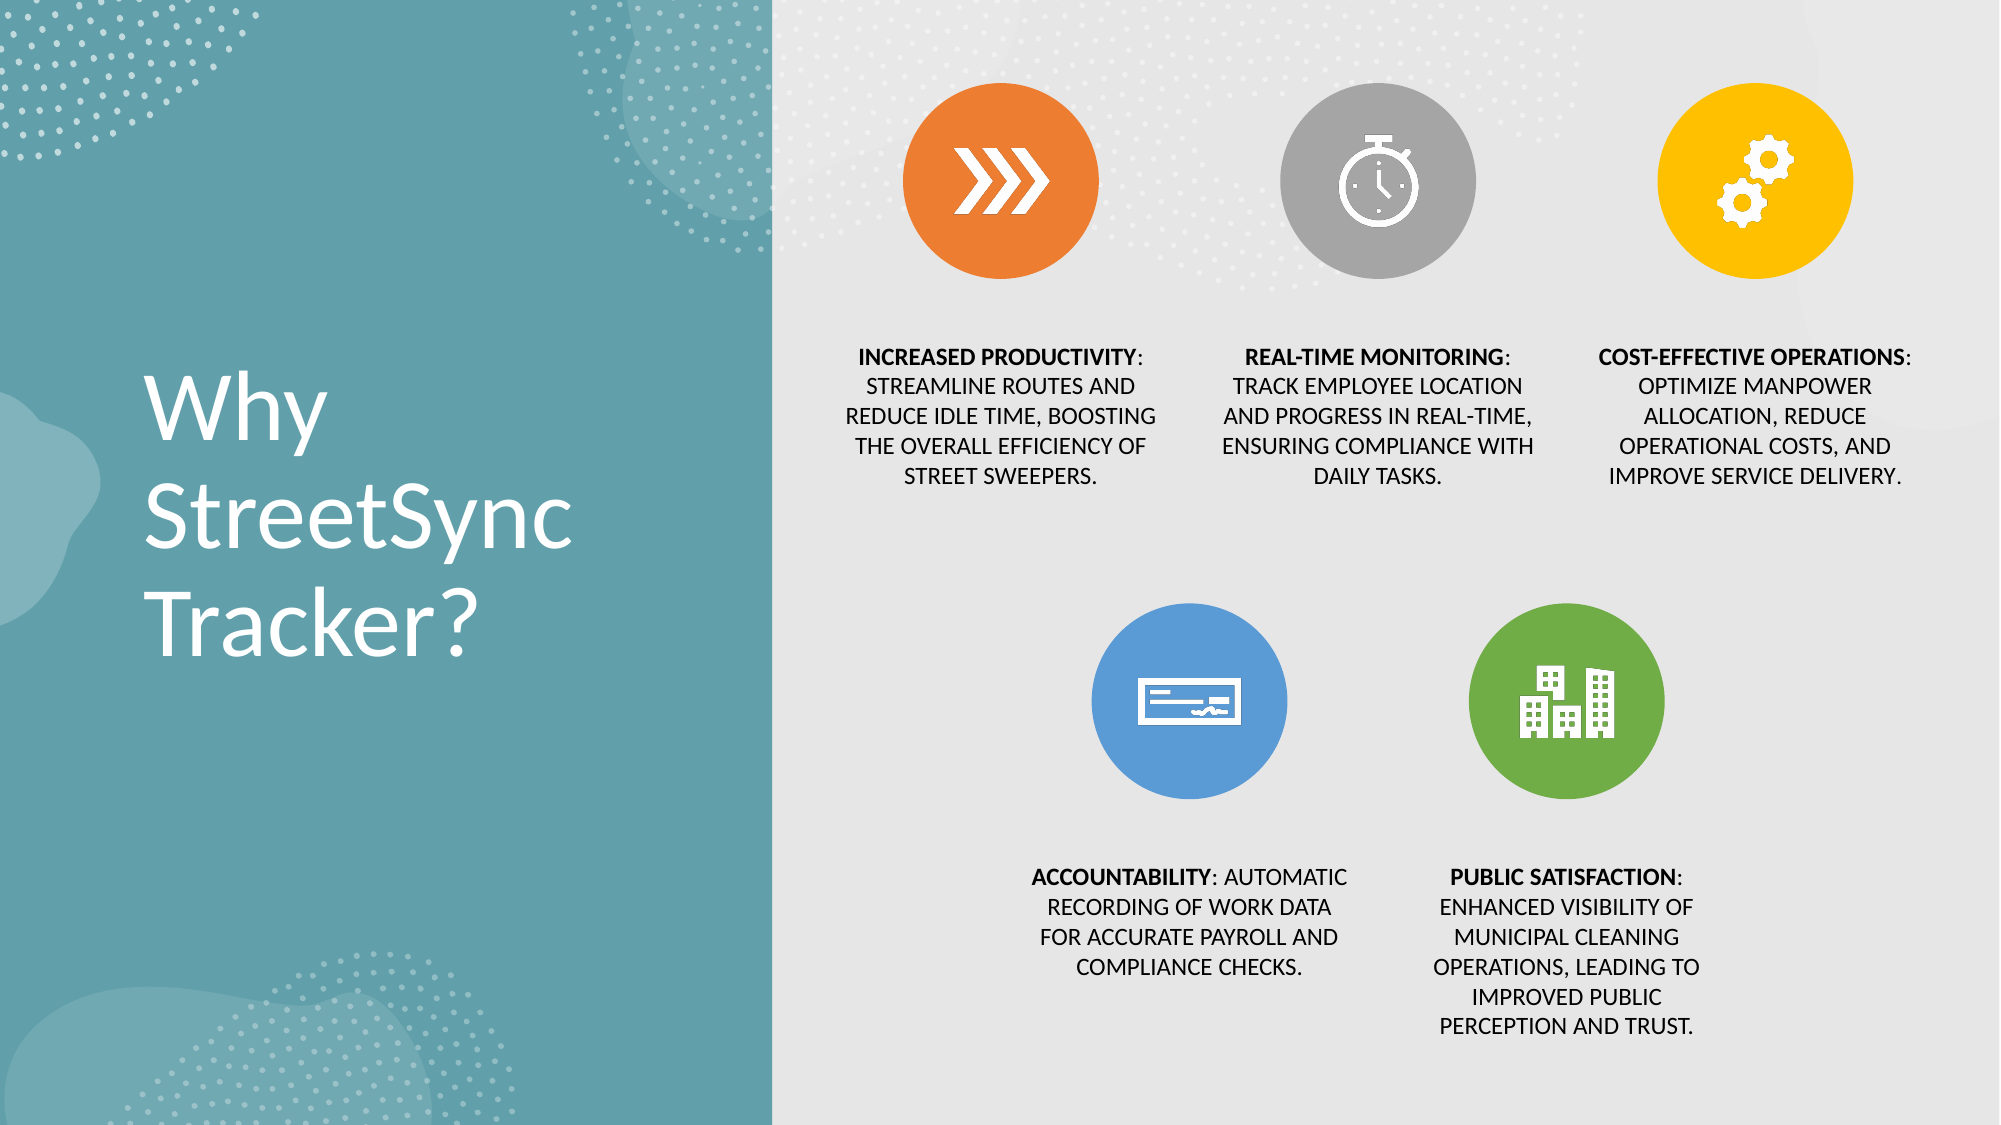

Increased Productivity: Streamline routes and reduce idle time, boosting the overall efficiency of street sweepers.
Real-time Monitoring: Track employee location and progress in real-time, ensuring compliance with daily tasks.
Cost-Effective Operations: Optimize manpower allocation, reduce operational costs, and improve service delivery.
Accountability: Automatic recording of work data for accurate payroll and compliance checks.
Public Satisfaction: Enhanced visibility of municipal cleaning operations, leading to improved public perception and trust.
Why StreetSync Tracker?